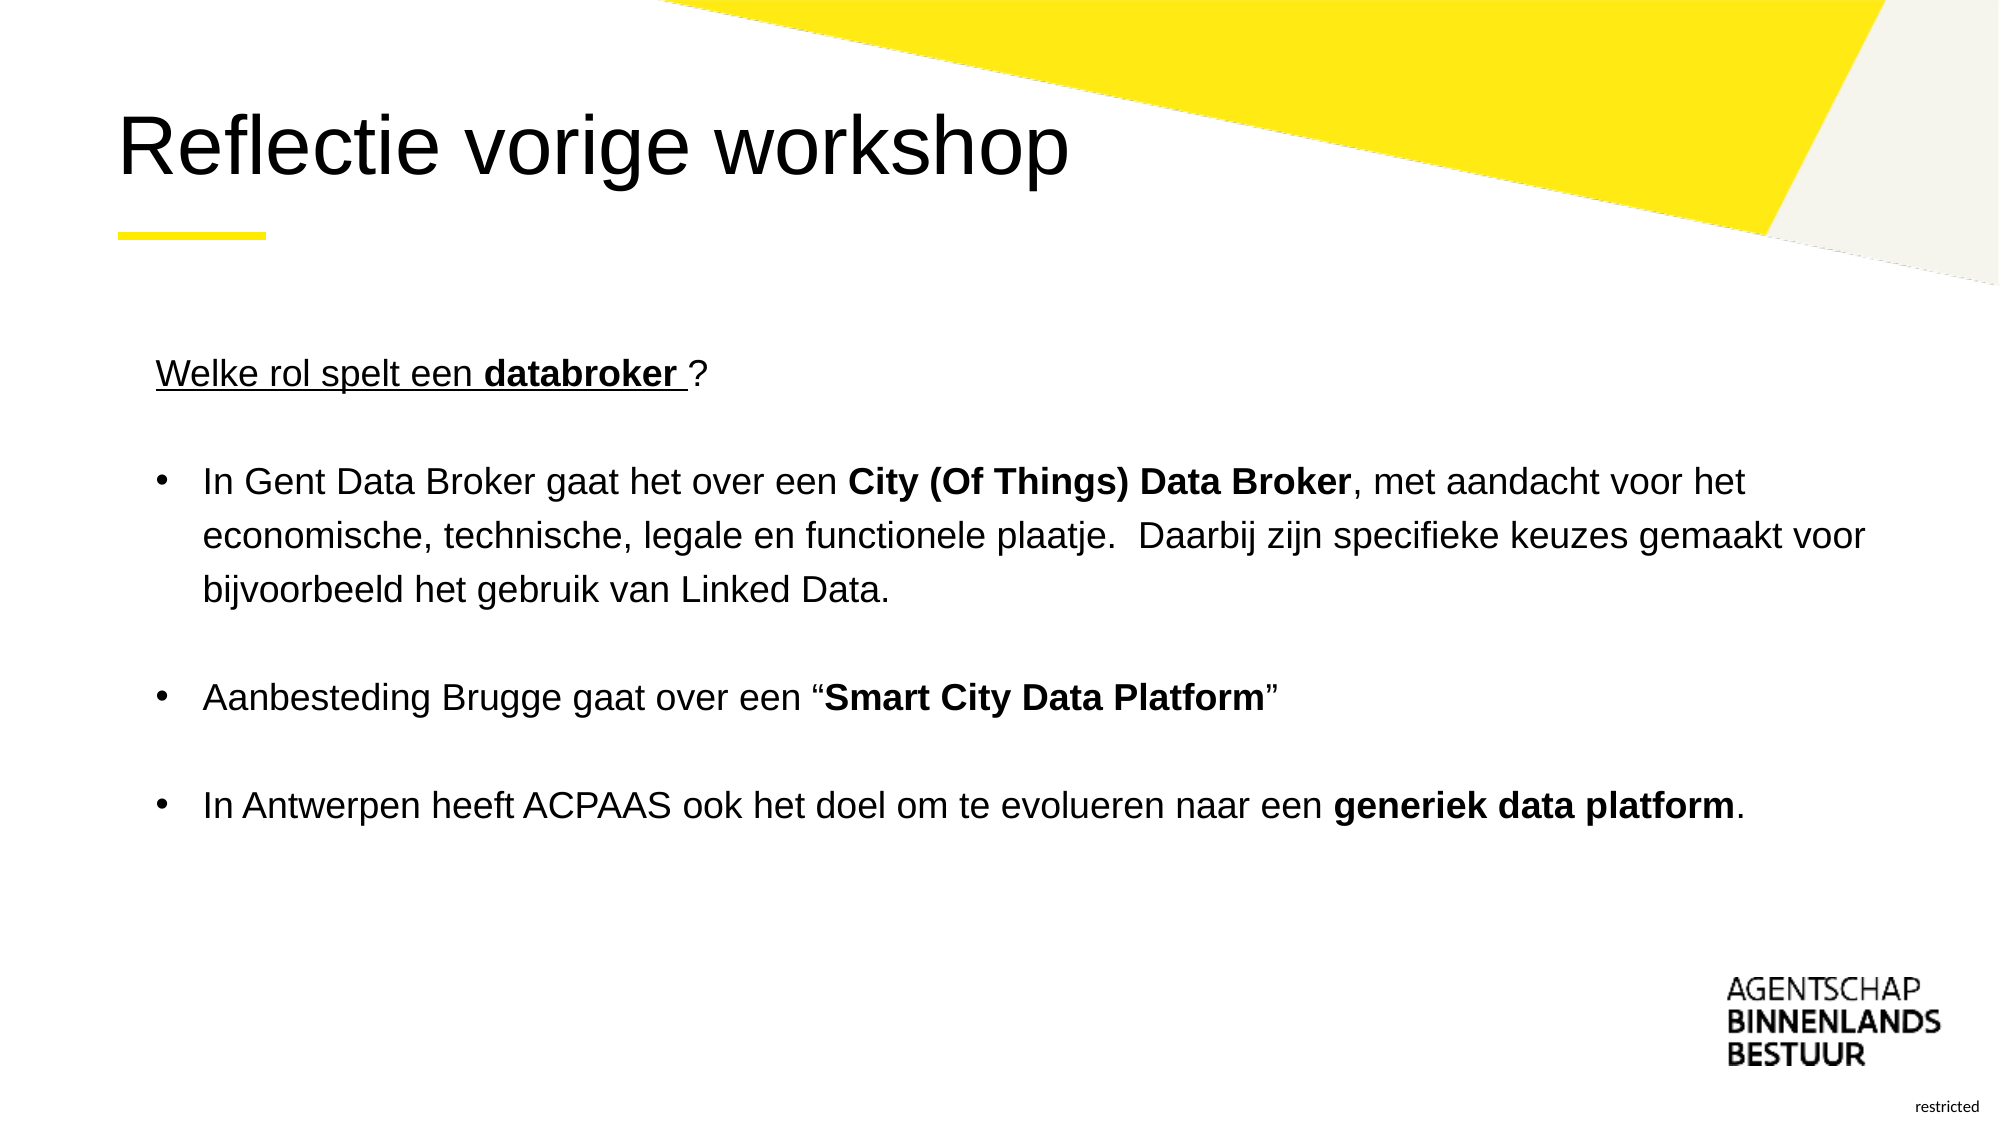

# Reflectie vorige workshop

Welke rol spelt een databroker ?

In Gent Data Broker gaat het over een City (Of Things) Data Broker, met aandacht voor het economische, technische, legale en functionele plaatje.  Daarbij zijn specifieke keuzes gemaakt voor bijvoorbeeld het gebruik van Linked Data.

Aanbesteding Brugge gaat over een “Smart City Data Platform”

In Antwerpen heeft ACPAAS ook het doel om te evolueren naar een generiek data platform.